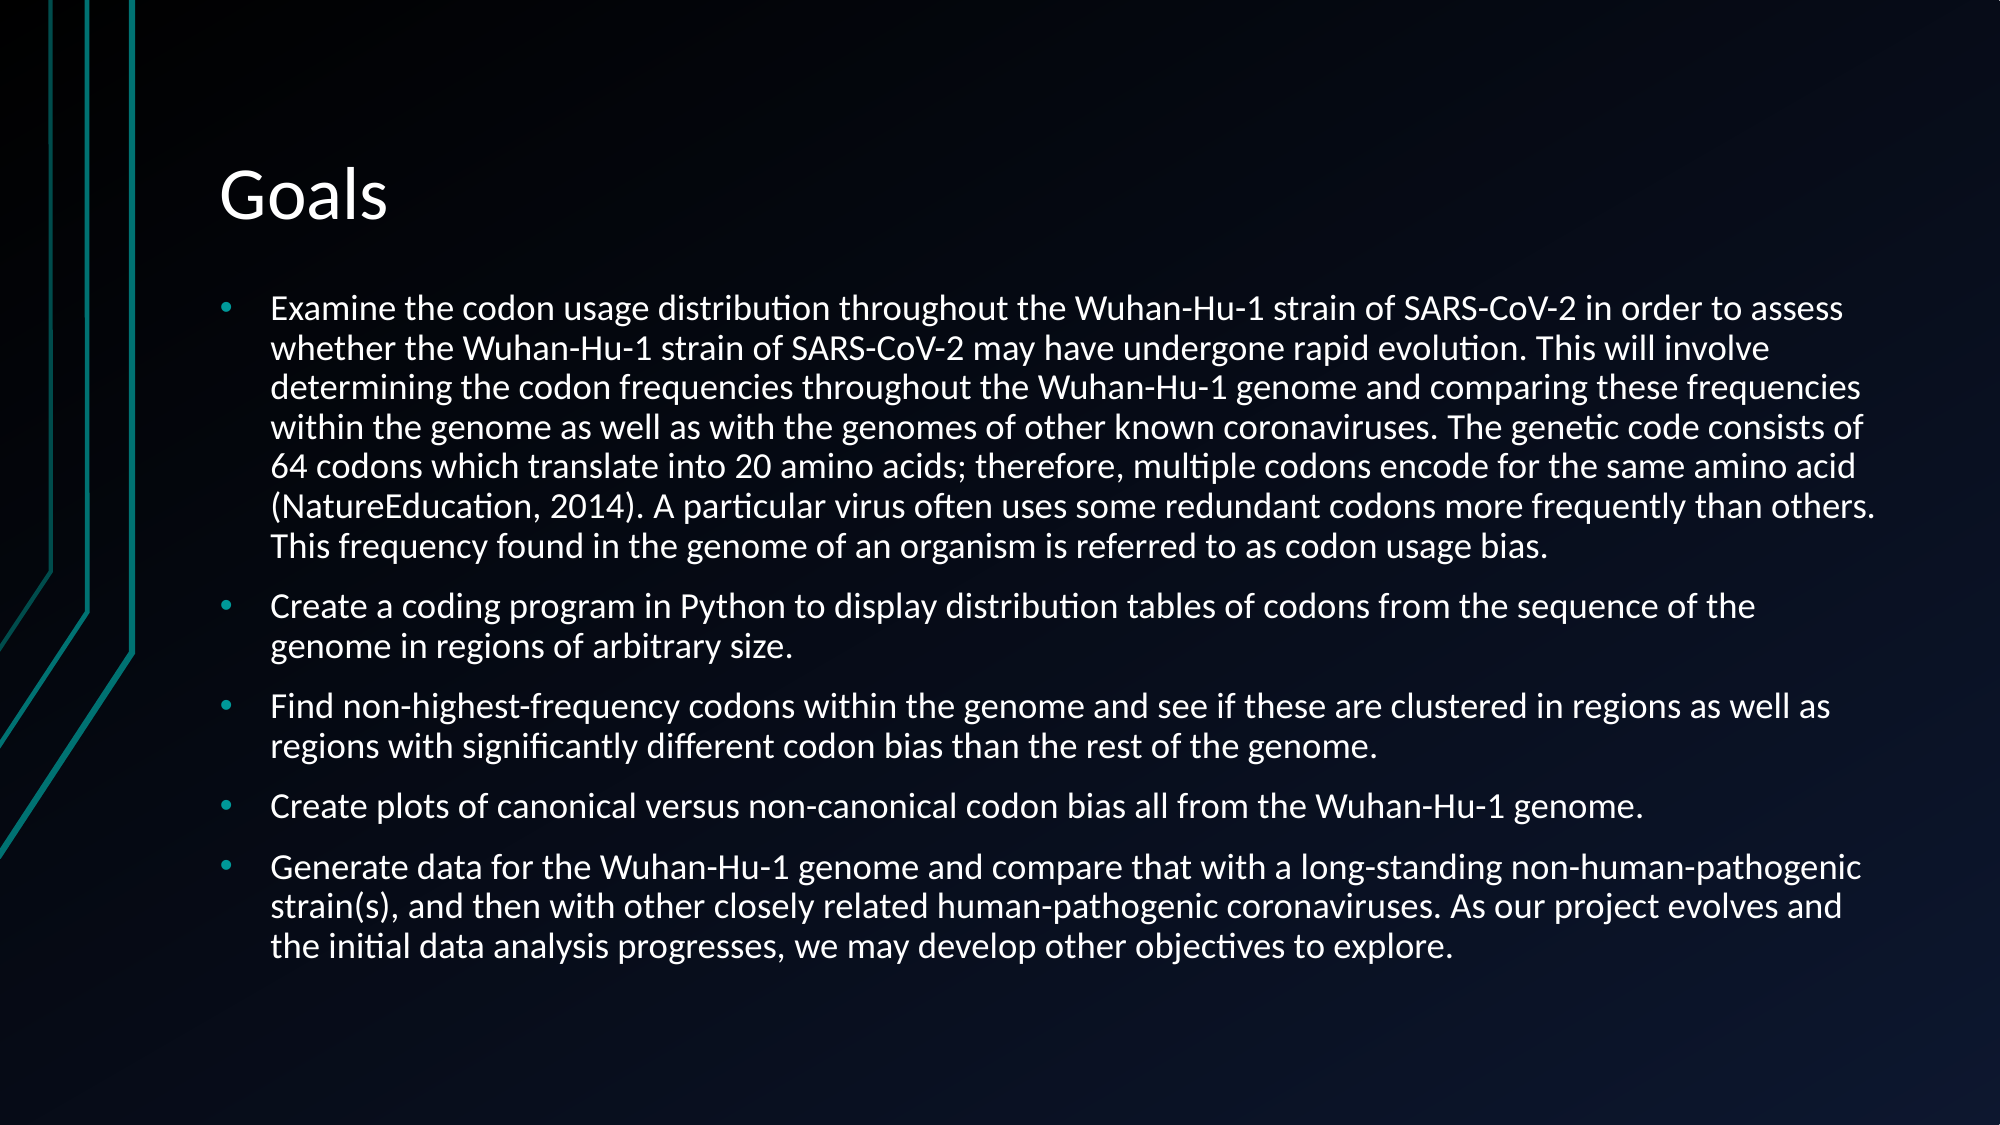

# Goals
Examine the codon usage distribution throughout the Wuhan-Hu-1 strain of SARS-CoV-2 in order to assess whether the Wuhan-Hu-1 strain of SARS-CoV-2 may have undergone rapid evolution. This will involve determining the codon frequencies throughout the Wuhan-Hu-1 genome and comparing these frequencies within the genome as well as with the genomes of other known coronaviruses. The genetic code consists of 64 codons which translate into 20 amino acids; therefore, multiple codons encode for the same amino acid (NatureEducation, 2014). A particular virus often uses some redundant codons more frequently than others. This frequency found in the genome of an organism is referred to as codon usage bias.
Create a coding program in Python to display distribution tables of codons from the sequence of the genome in regions of arbitrary size.
Find non-highest-frequency codons within the genome and see if these are clustered in regions as well as regions with significantly different codon bias than the rest of the genome.
Create plots of canonical versus non-canonical codon bias all from the Wuhan-Hu-1 genome.
Generate data for the Wuhan-Hu-1 genome and compare that with a long-standing non-human-pathogenic strain(s), and then with other closely related human-pathogenic coronaviruses. As our project evolves and the initial data analysis progresses, we may develop other objectives to explore.